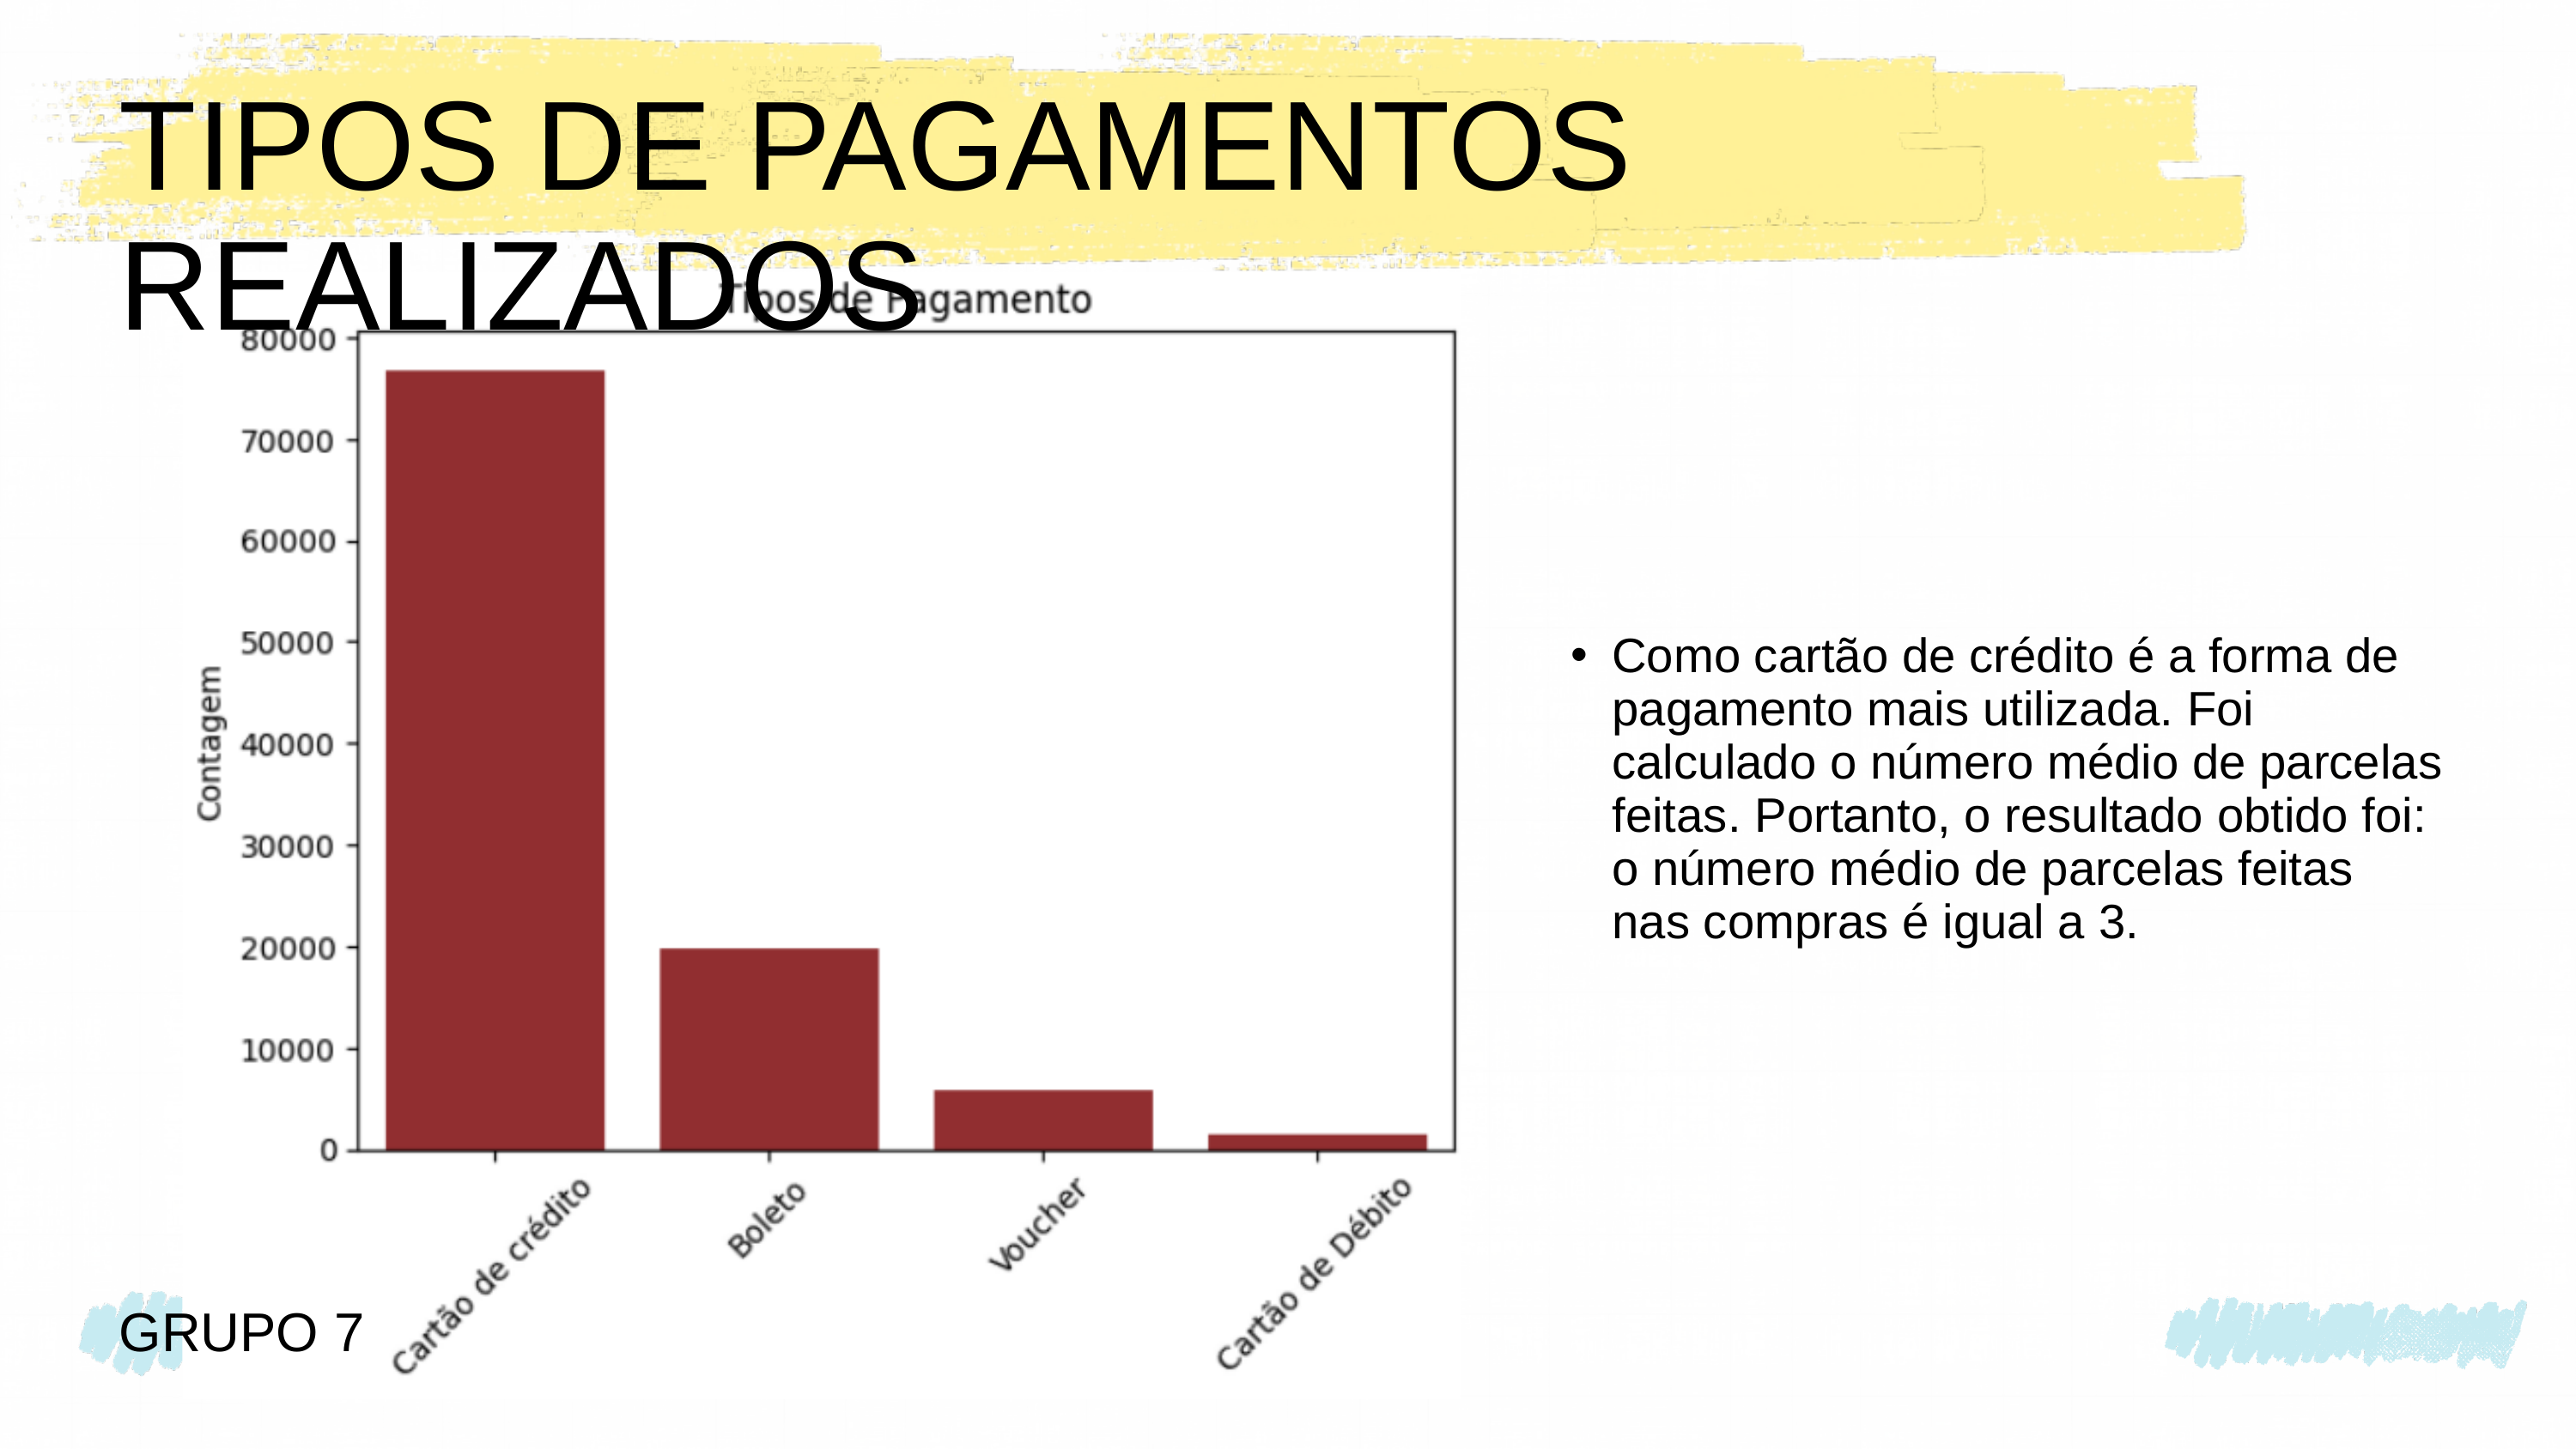

TIPOS DE PAGAMENTOS REALIZADOS

Como cartão de crédito é a forma de pagamento mais utilizada. Foi calculado o número médio de parcelas feitas. Portanto, o resultado obtido foi: o número médio de parcelas feitas nas compras é igual a 3.

GRUPO 7